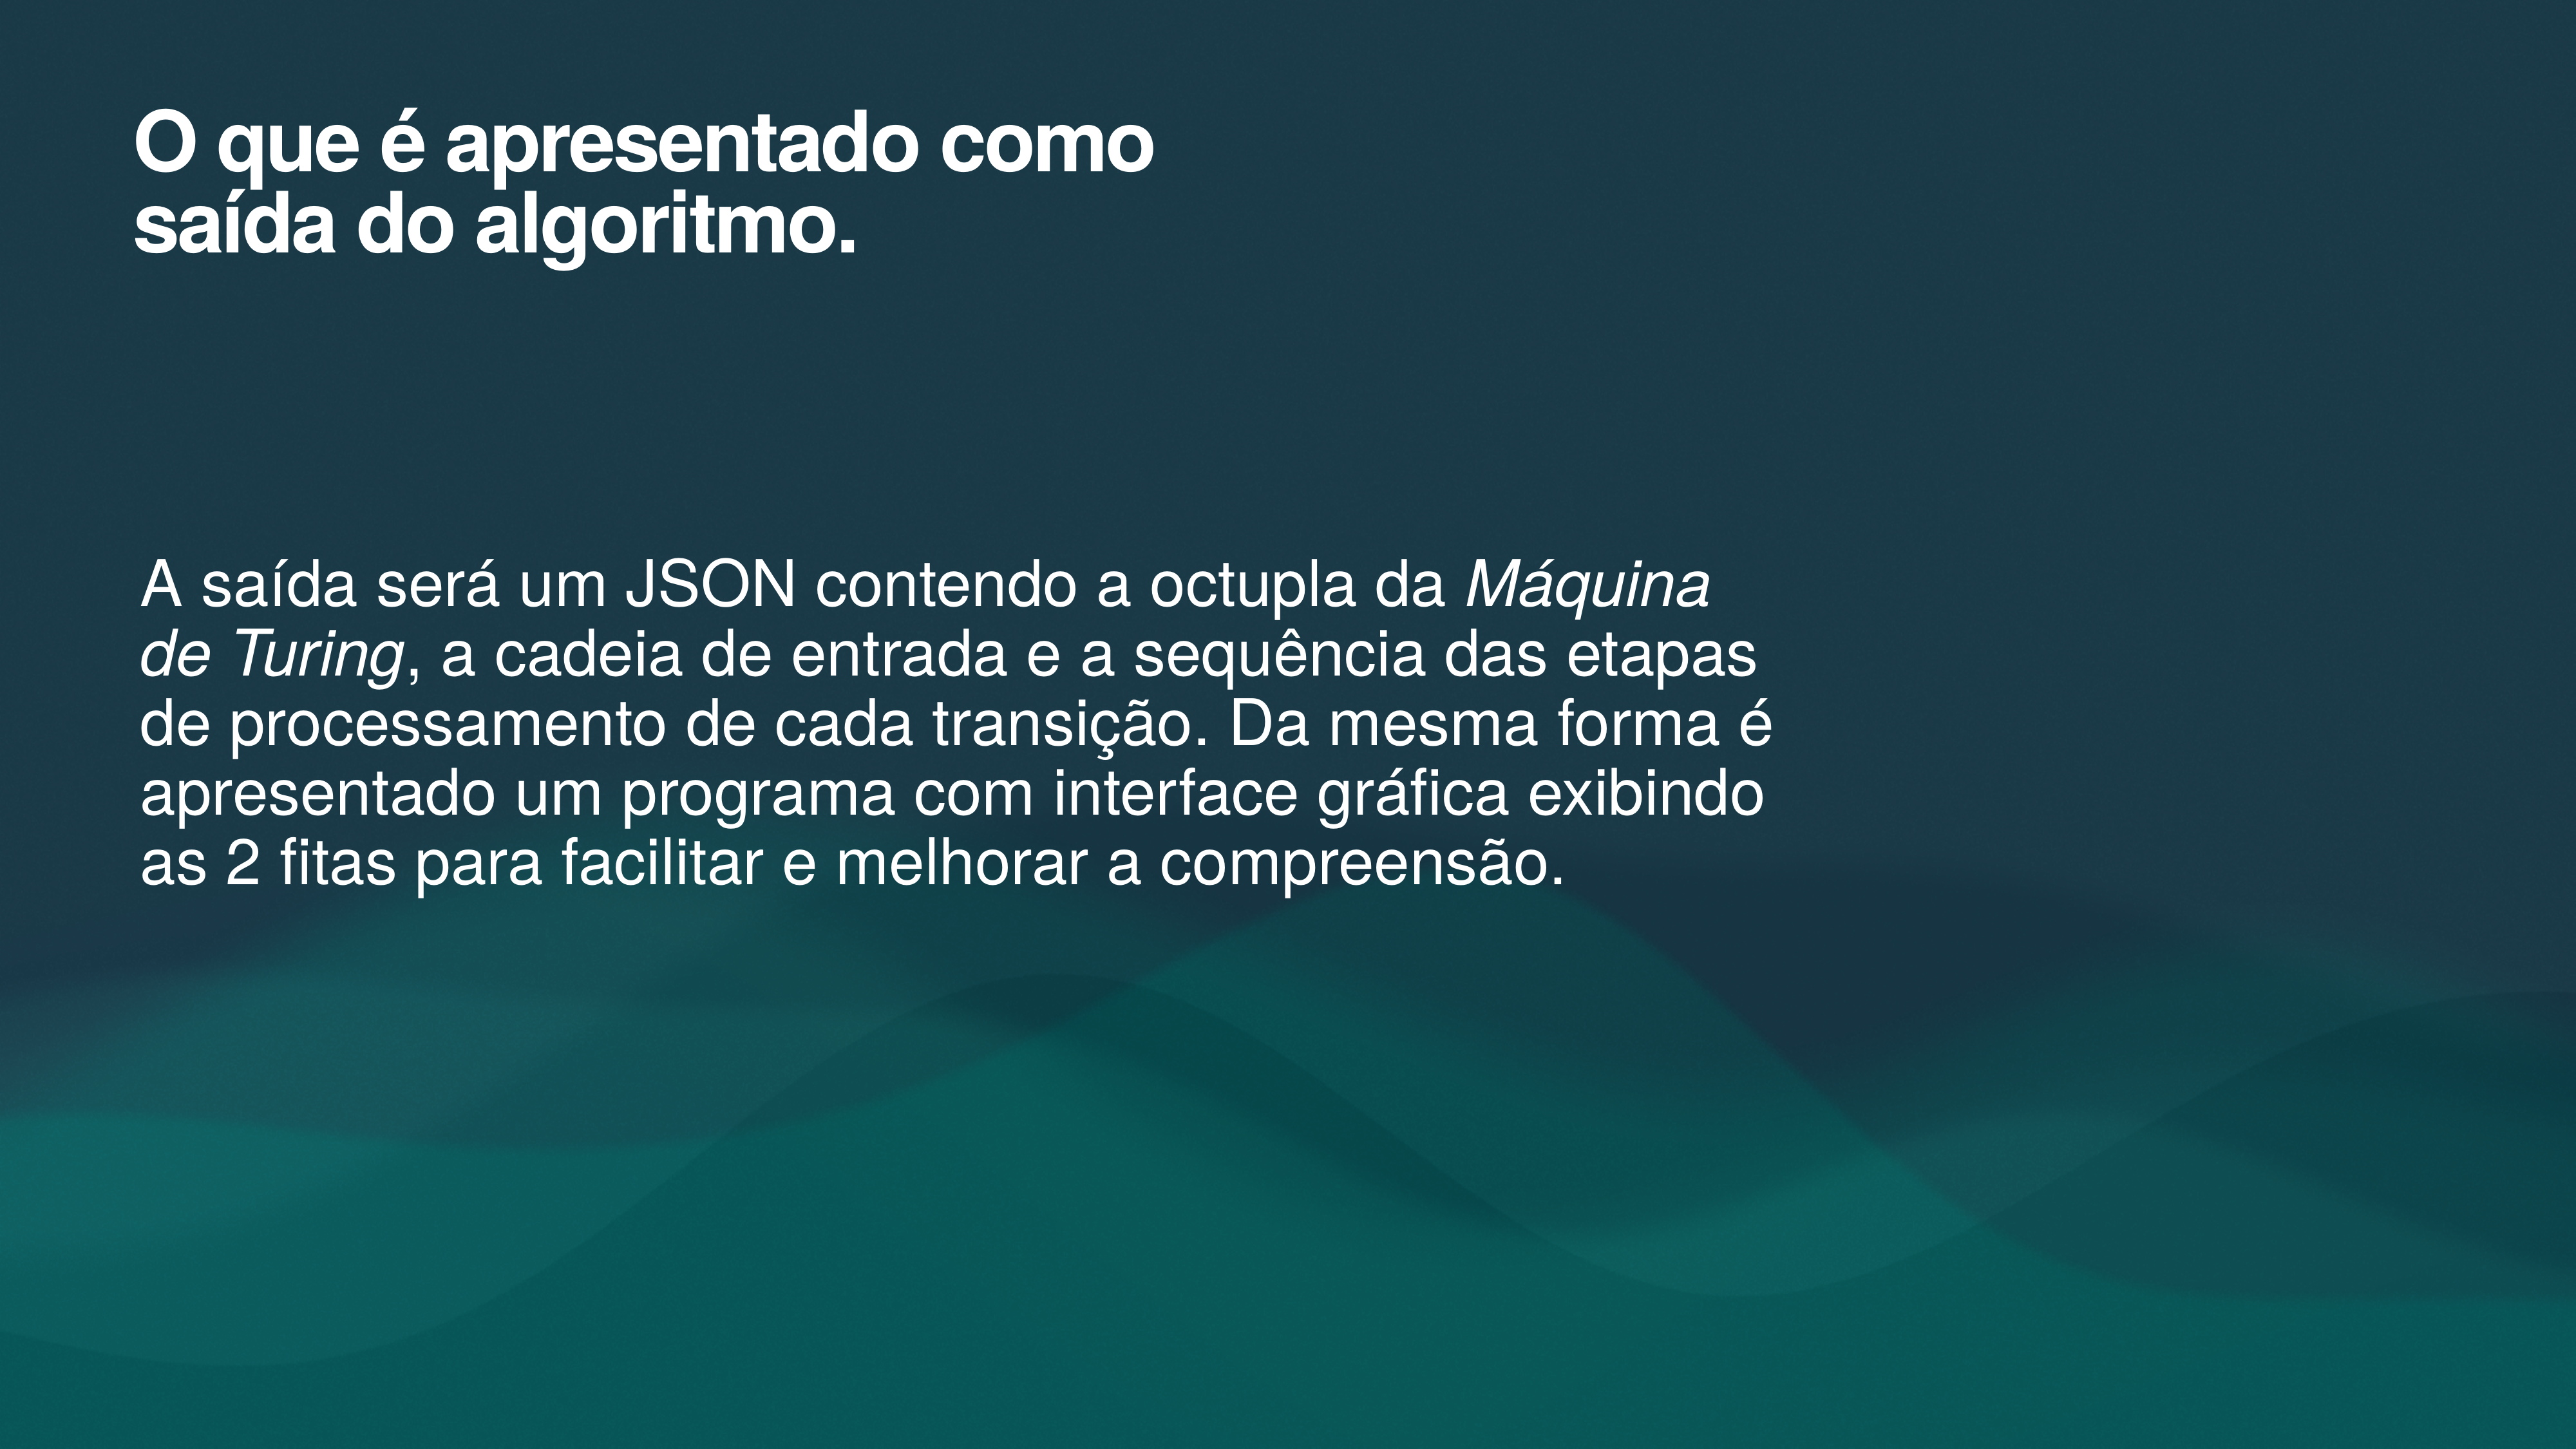

# O que é apresentado como saída do algoritmo.
A saída será um JSON contendo a octupla da Máquina de Turing, a cadeia de entrada e a sequência das etapas de processamento de cada transição. Da mesma forma é apresentado um programa com interface gráfica exibindo as 2 fitas para facilitar e melhorar a compreensão.